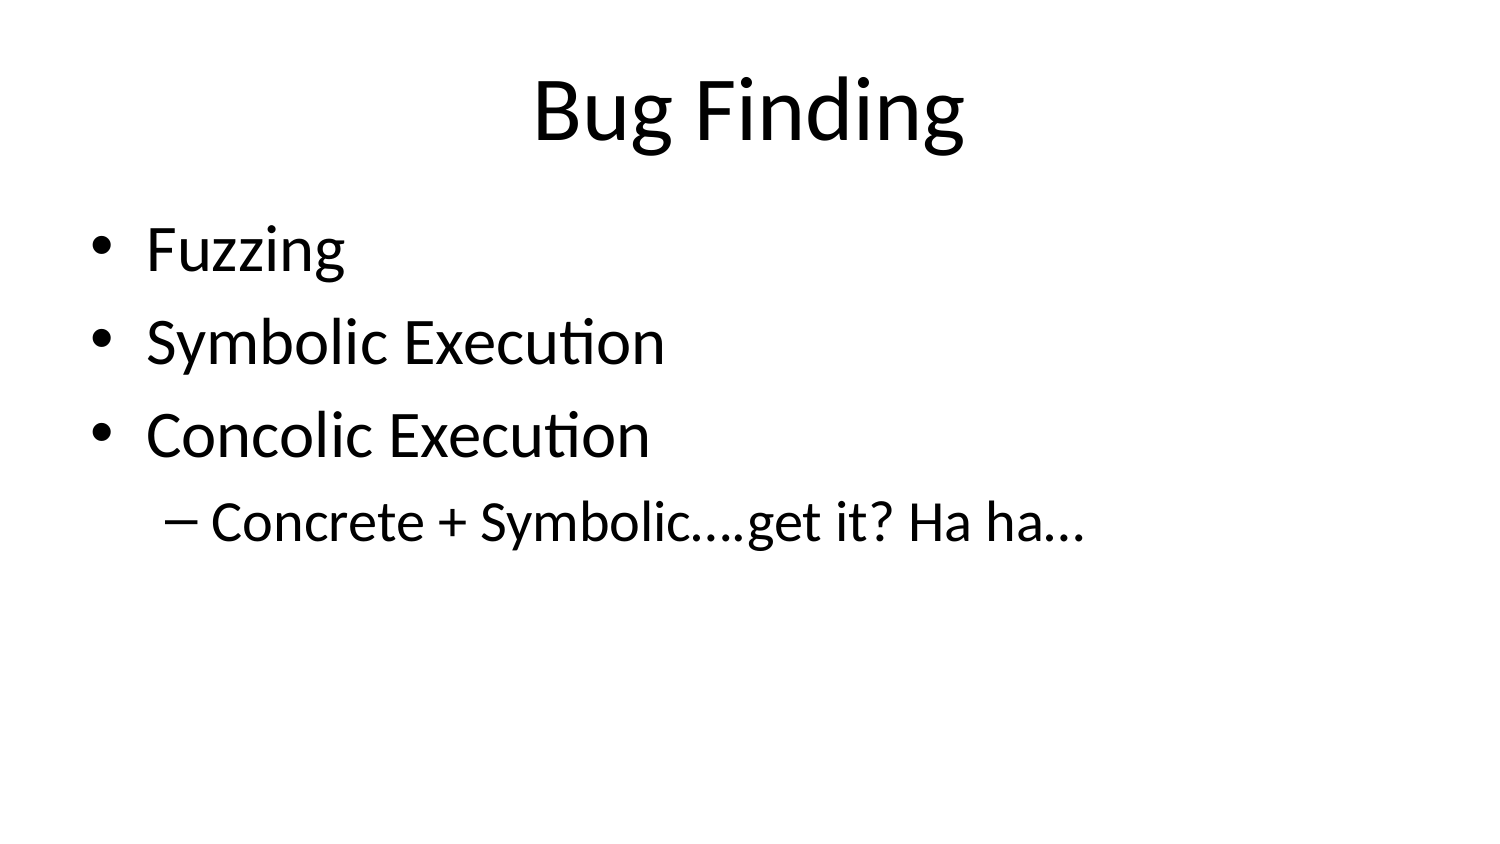

# Bug Finding
Fuzzing
Symbolic Execution
Concolic Execution
Concrete + Symbolic….get it? Ha ha…